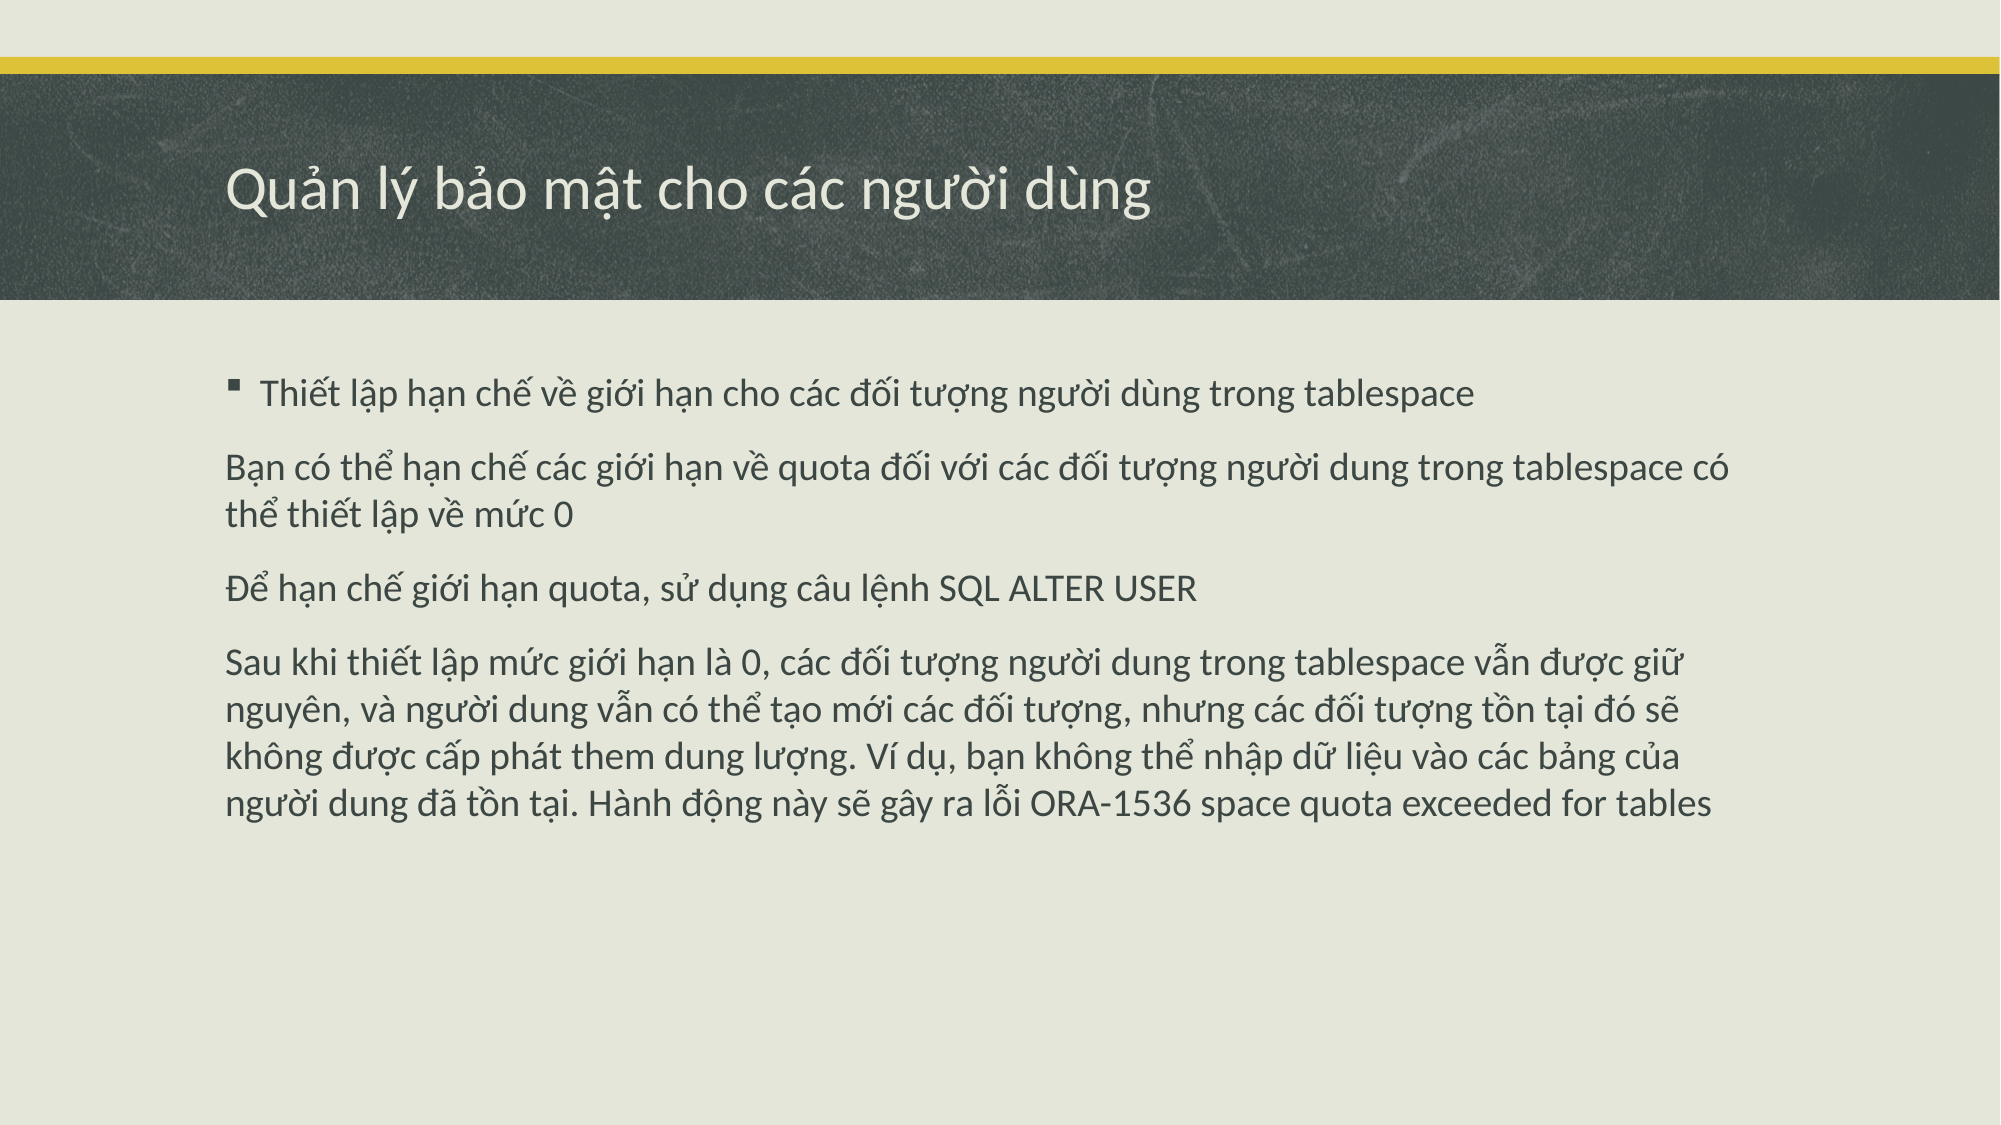

# Quản lý bảo mật cho các người dùng
Thiết lập hạn chế về giới hạn cho các đối tượng người dùng trong tablespace
Bạn có thể hạn chế các giới hạn về quota đối với các đối tượng người dung trong tablespace có thể thiết lập về mức 0
Để hạn chế giới hạn quota, sử dụng câu lệnh SQL ALTER USER
Sau khi thiết lập mức giới hạn là 0, các đối tượng người dung trong tablespace vẫn được giữ nguyên, và người dung vẫn có thể tạo mới các đối tượng, nhưng các đối tượng tồn tại đó sẽ không được cấp phát them dung lượng. Ví dụ, bạn không thể nhập dữ liệu vào các bảng của người dung đã tồn tại. Hành động này sẽ gây ra lỗi ORA-1536 space quota exceeded for tables